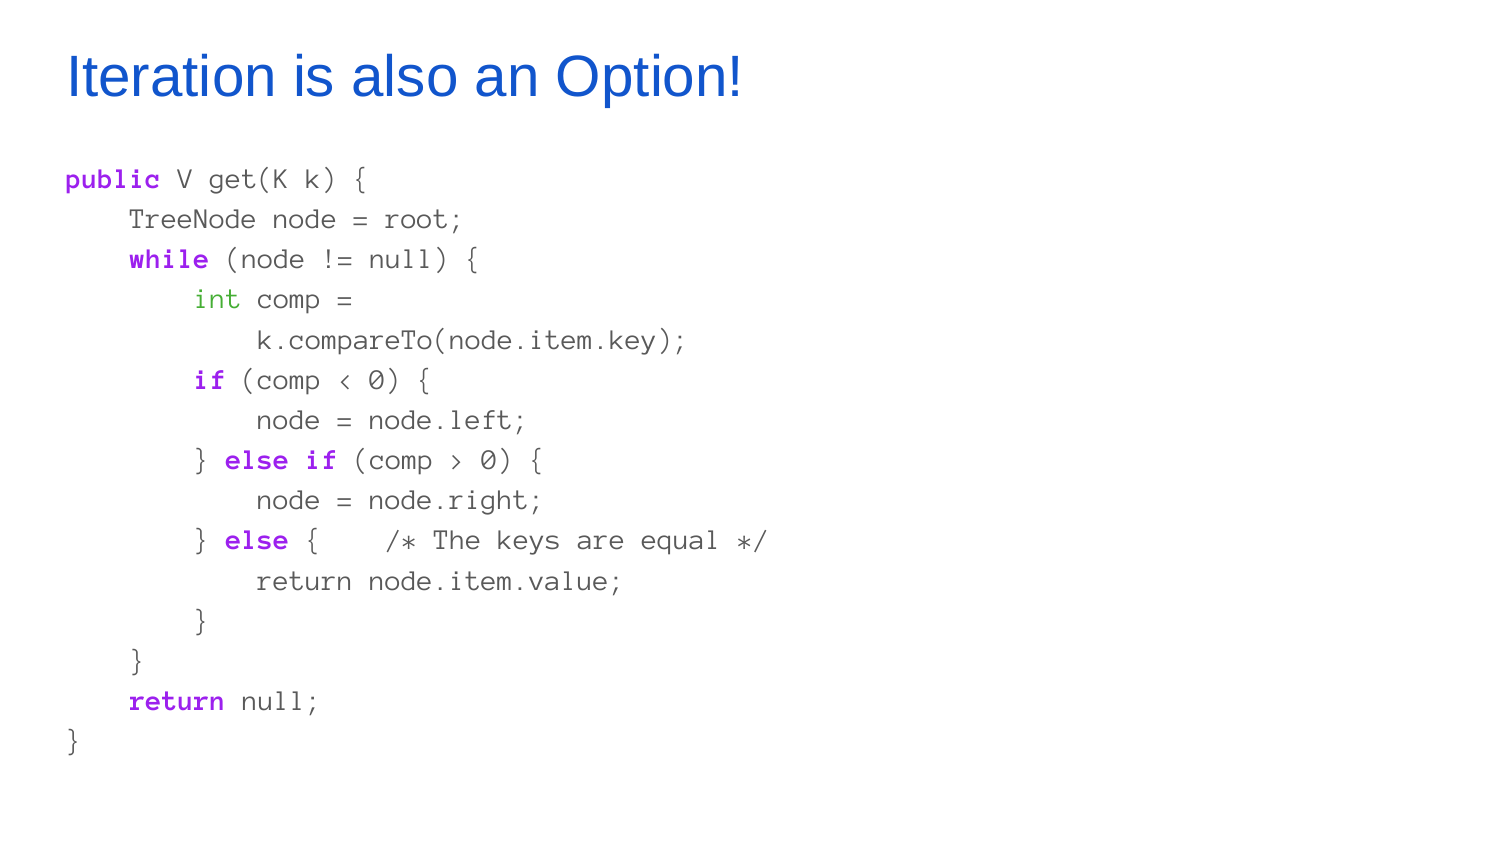

# Iteration is also an Option!
public V get(K k) {
    TreeNode node = root;
    while (node != null) {
        int comp =
            k.compareTo(node.item.key);
        if (comp < 0) {
            node = node.left;
        } else if (comp > 0) {
            node = node.right;
        } else {    /* The keys are equal */
            return node.item.value;
        }
    }
    return null;
}